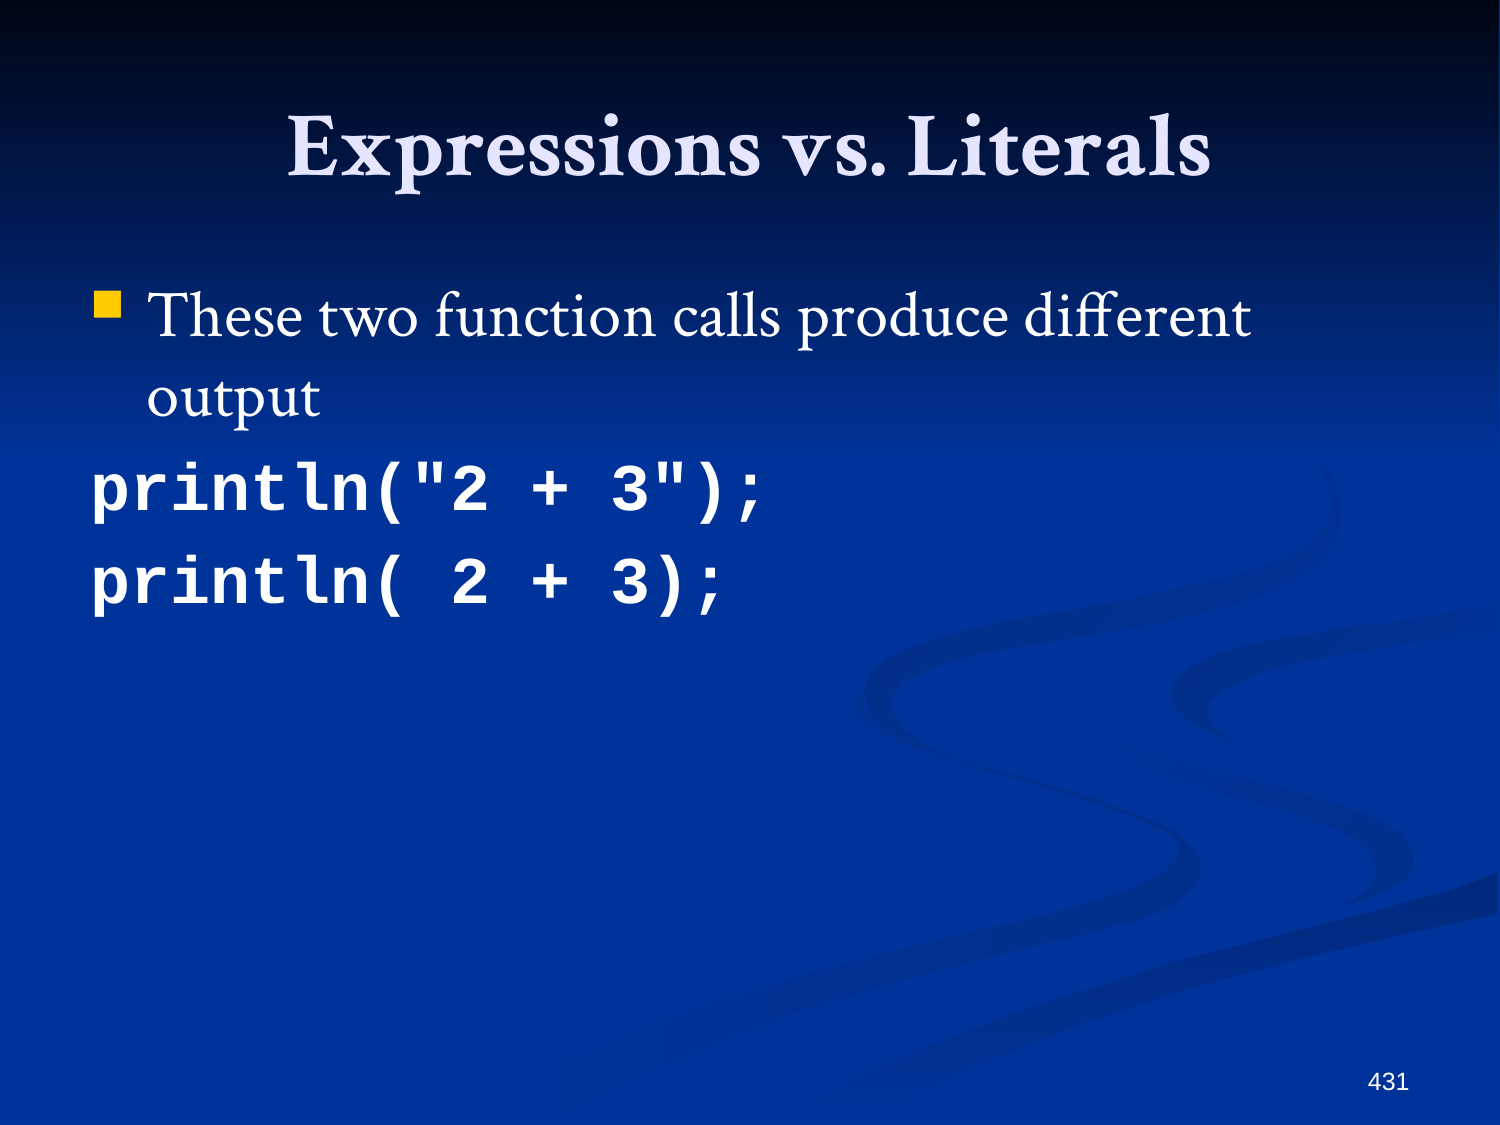

# Expressions vs. Literals
These two function calls produce different output
println("2 + 3");
println( 2 + 3);
431